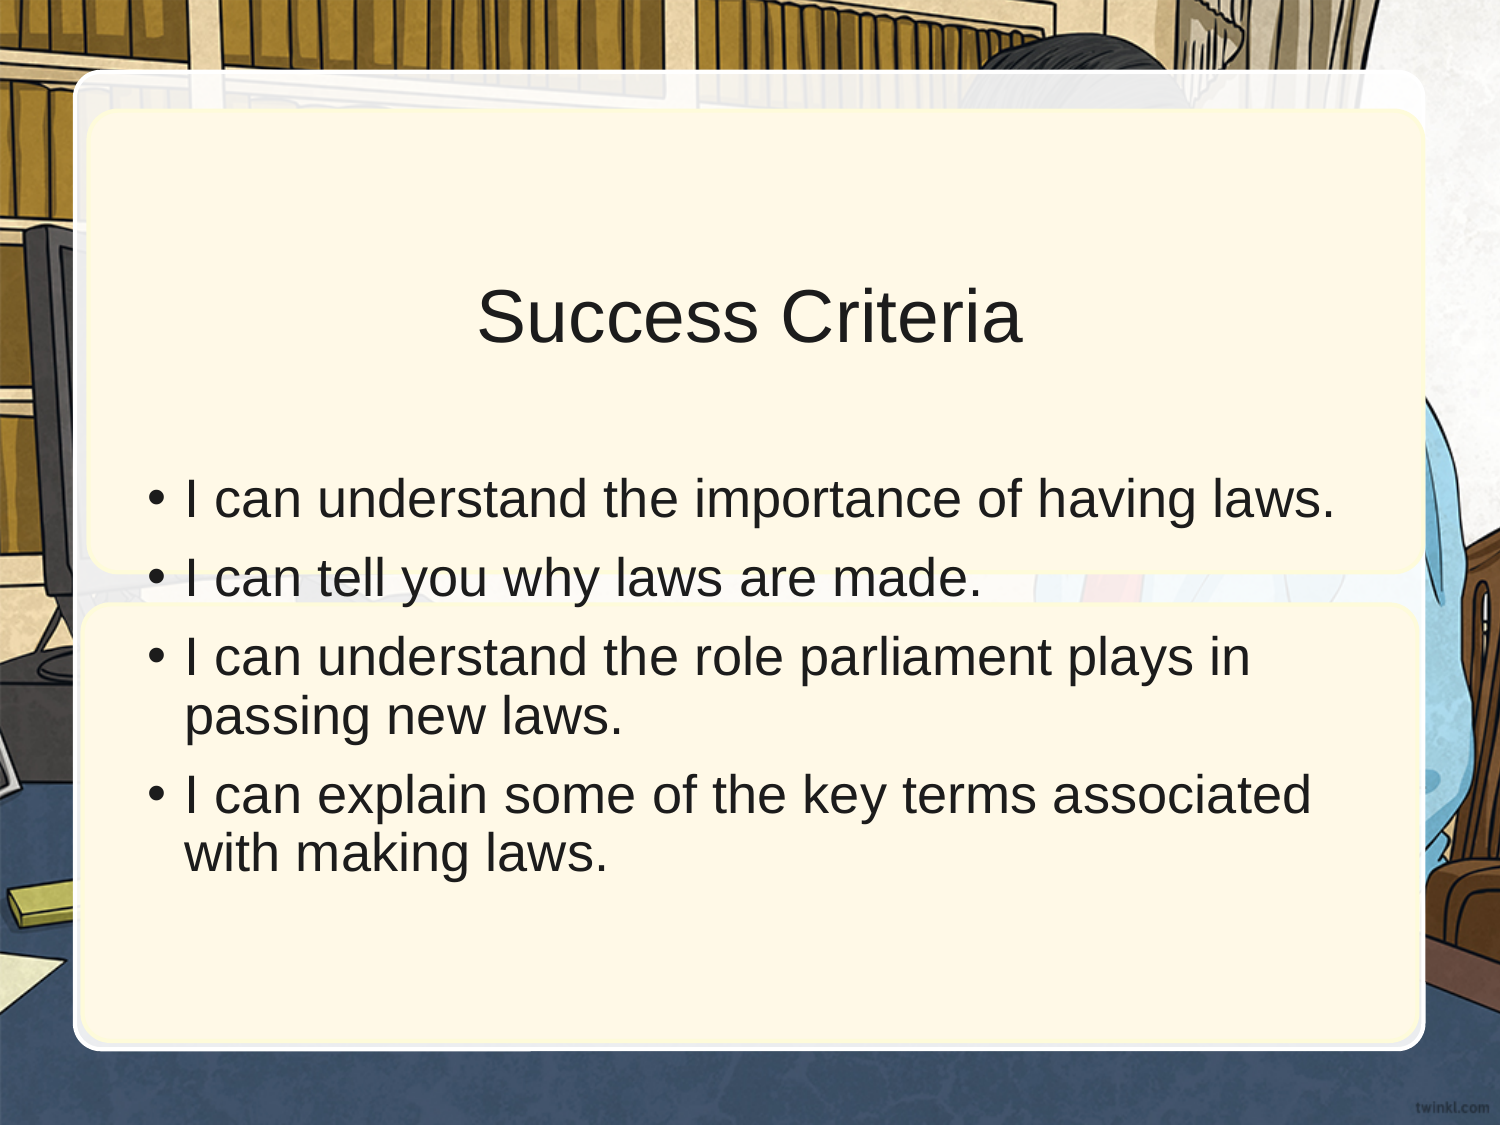

#

Success Criteria
I can understand the importance of having laws.
I can tell you why laws are made.
I can understand the role parliament plays in passing new laws.
I can explain some of the key terms associated with making laws.